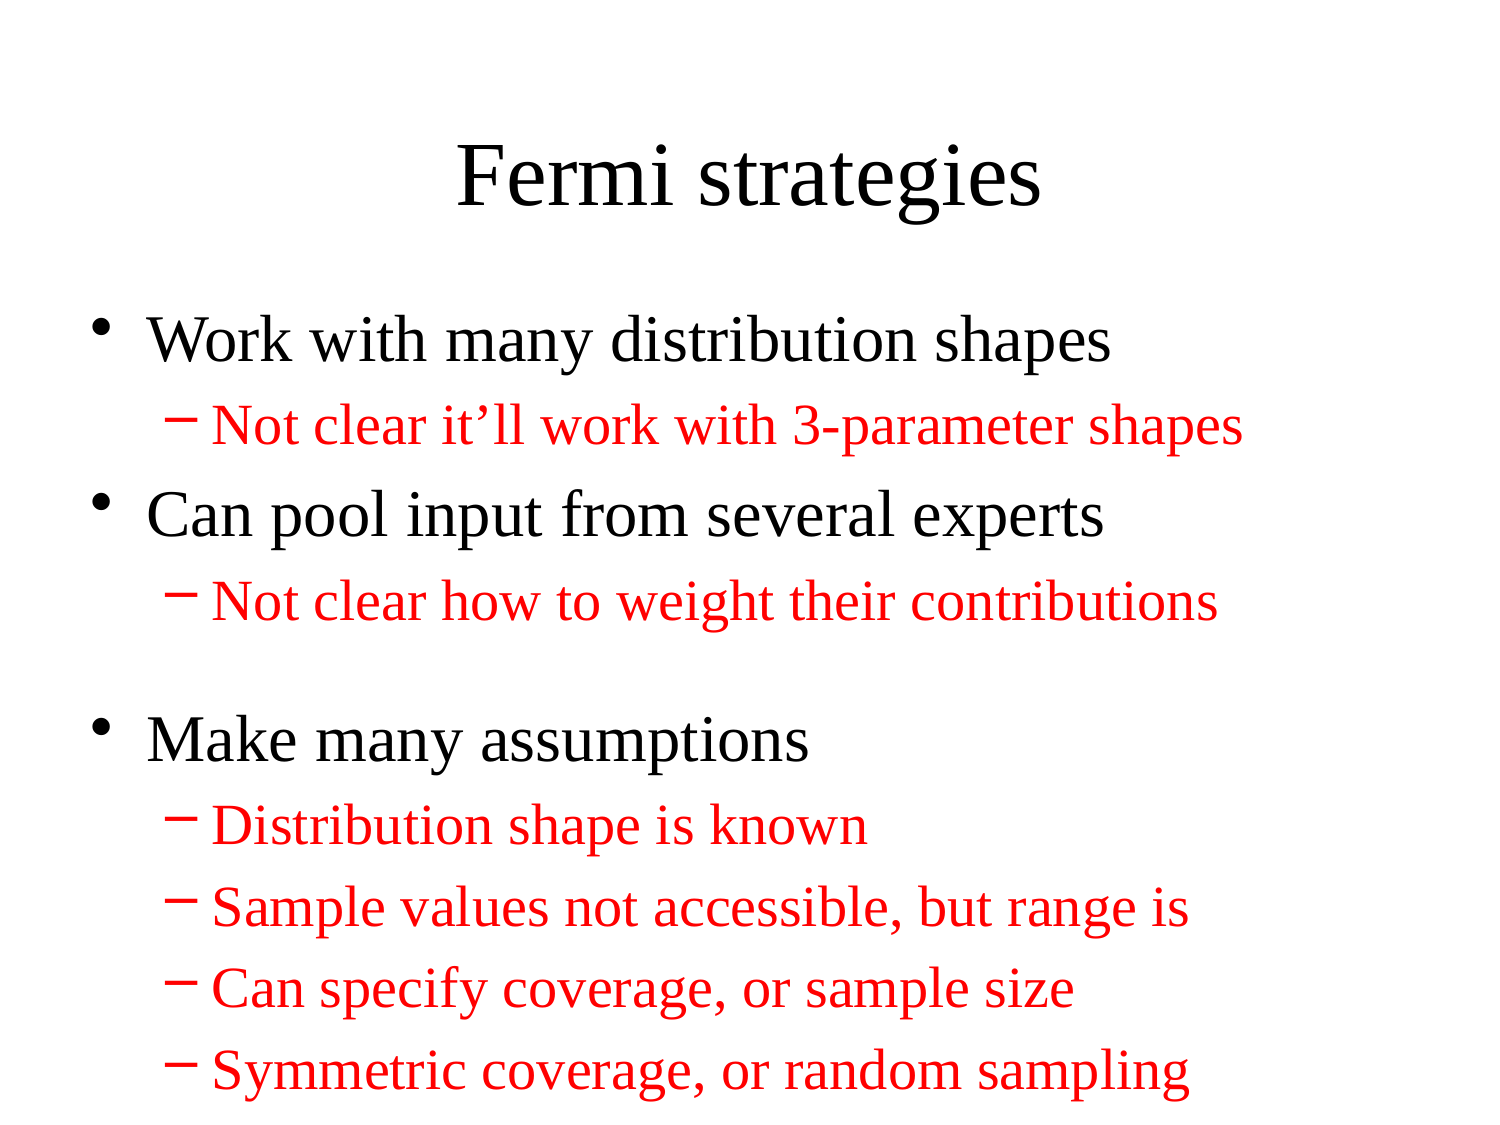

# Fermi strategies
Work with many distribution shapes
Not clear it’ll work with 3-parameter shapes
Can pool input from several experts
Not clear how to weight their contributions

Make many assumptions
Distribution shape is known
Sample values not accessible, but range is
Can specify coverage, or sample size
Symmetric coverage, or random sampling